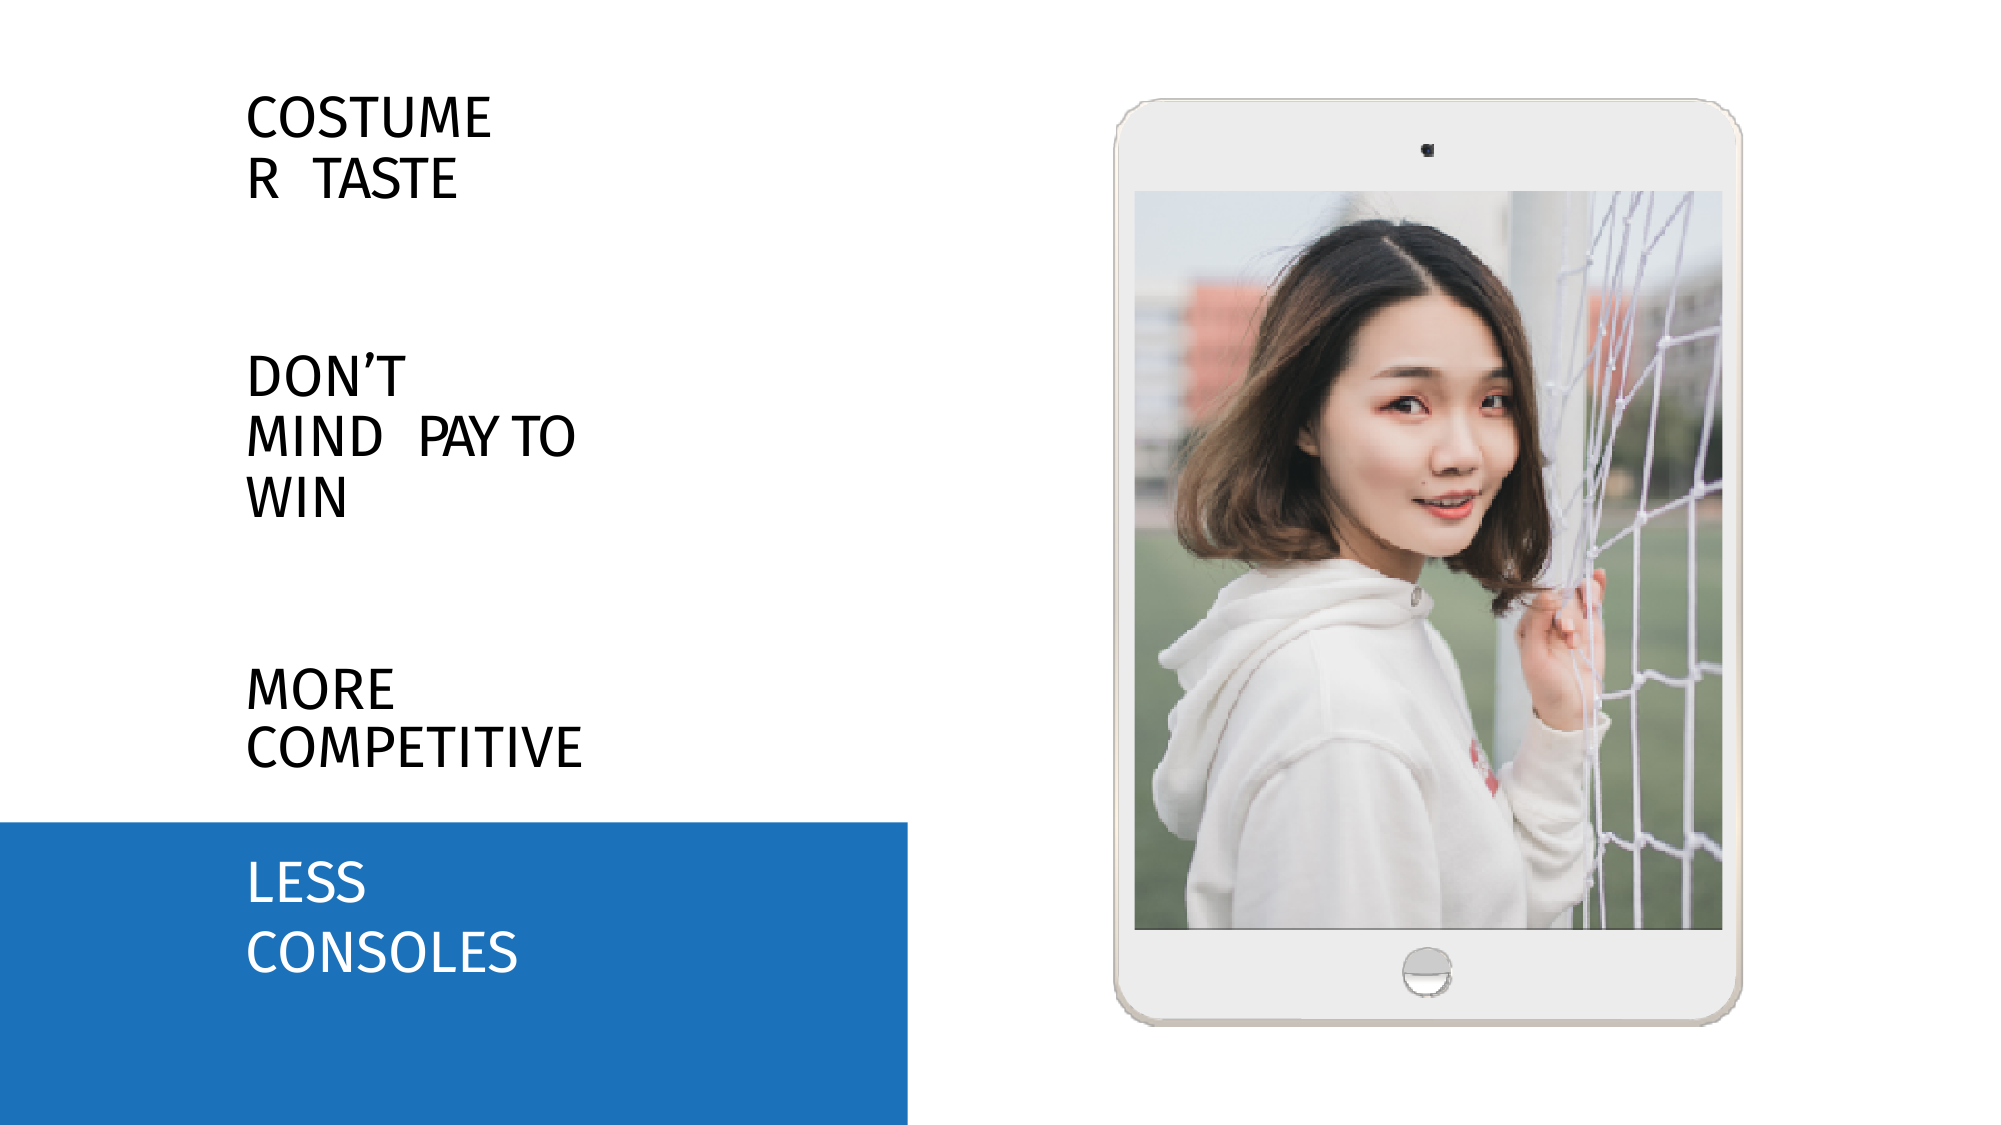

# COSTUMER  TASTE

DON’T	MIND  PAY TO WIN

MORE  COMPETITIVE

LESS CONSOLES